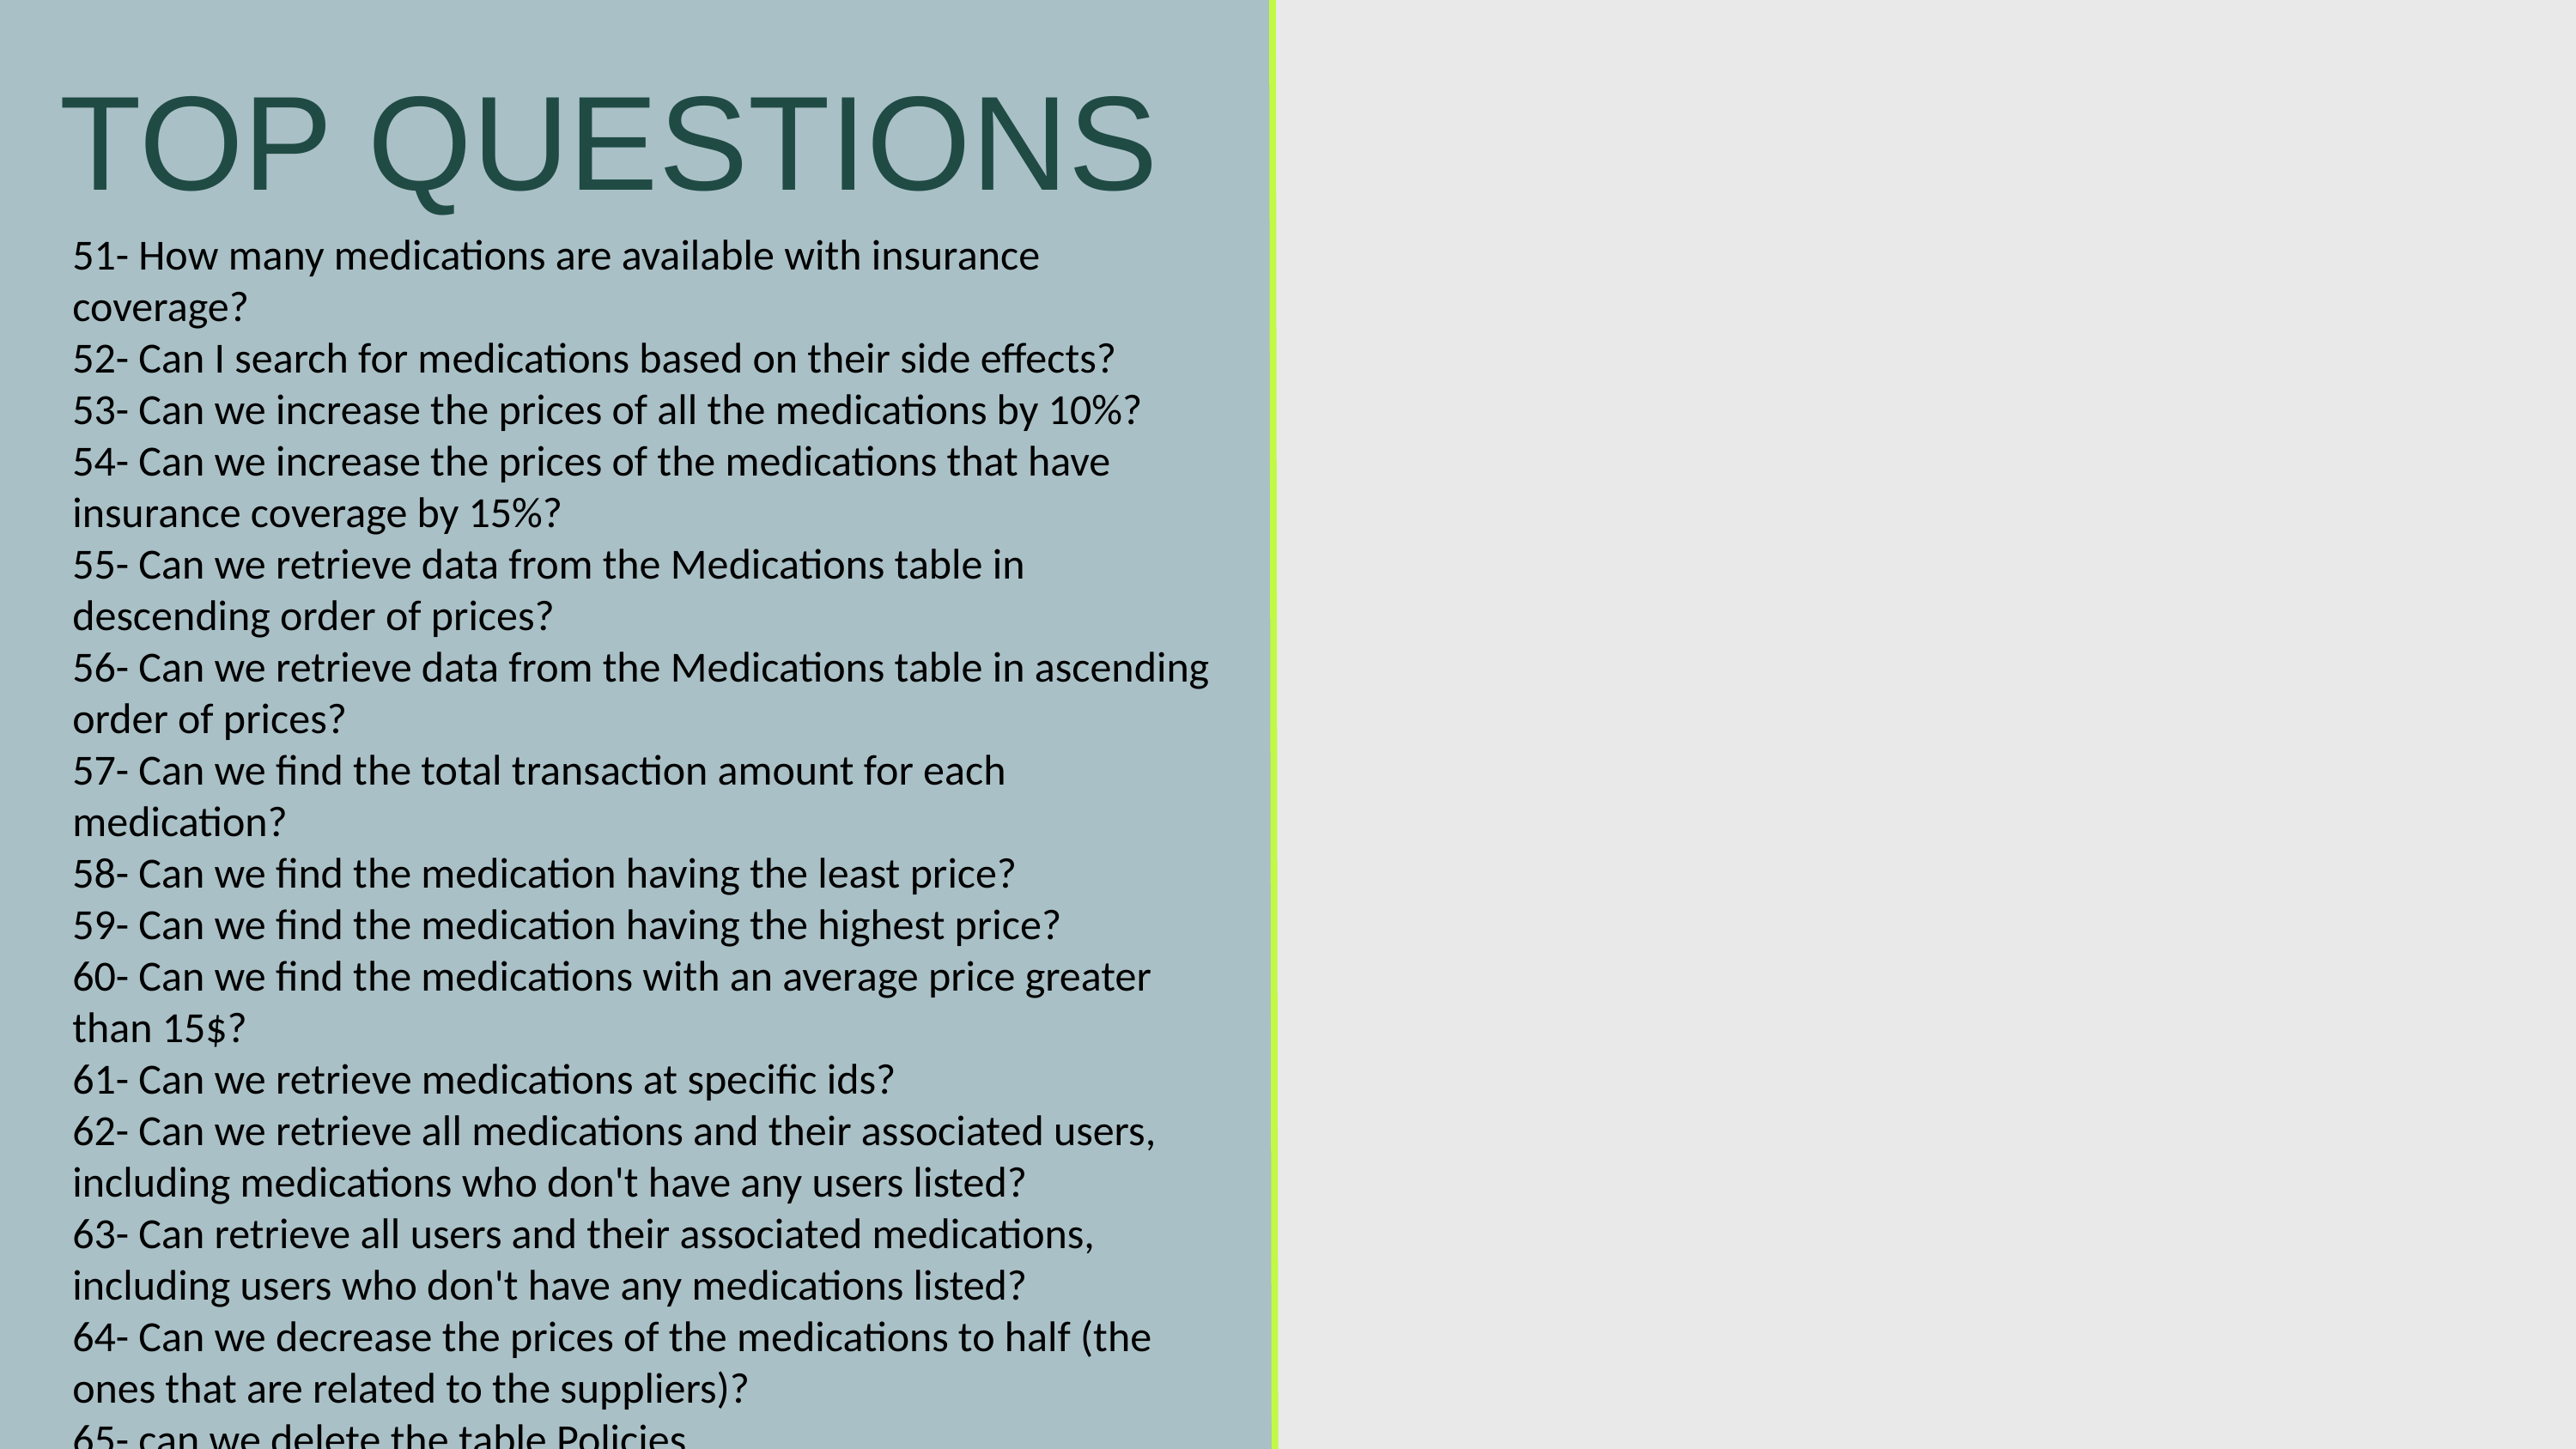

TOP QUESTIONS
51- How many medications are available with insurance coverage?
52- Can I search for medications based on their side effects?
53- Can we increase the prices of all the medications by 10%?
54- Can we increase the prices of the medications that have insurance coverage by 15%?
55- Can we retrieve data from the Medications table in descending order of prices?
56- Can we retrieve data from the Medications table in ascending order of prices?
57- Can we find the total transaction amount for each medication?
58- Can we find the medication having the least price?
59- Can we find the medication having the highest price?
60- Can we find the medications with an average price greater than 15$?
61- Can we retrieve medications at specific ids?
62- Can we retrieve all medications and their associated users, including medications who don't have any users listed?
63- Can retrieve all users and their associated medications, including users who don't have any medications listed?
64- Can we decrease the prices of the medications to half (the ones that are related to the suppliers)?
65- can we delete the table Policies.